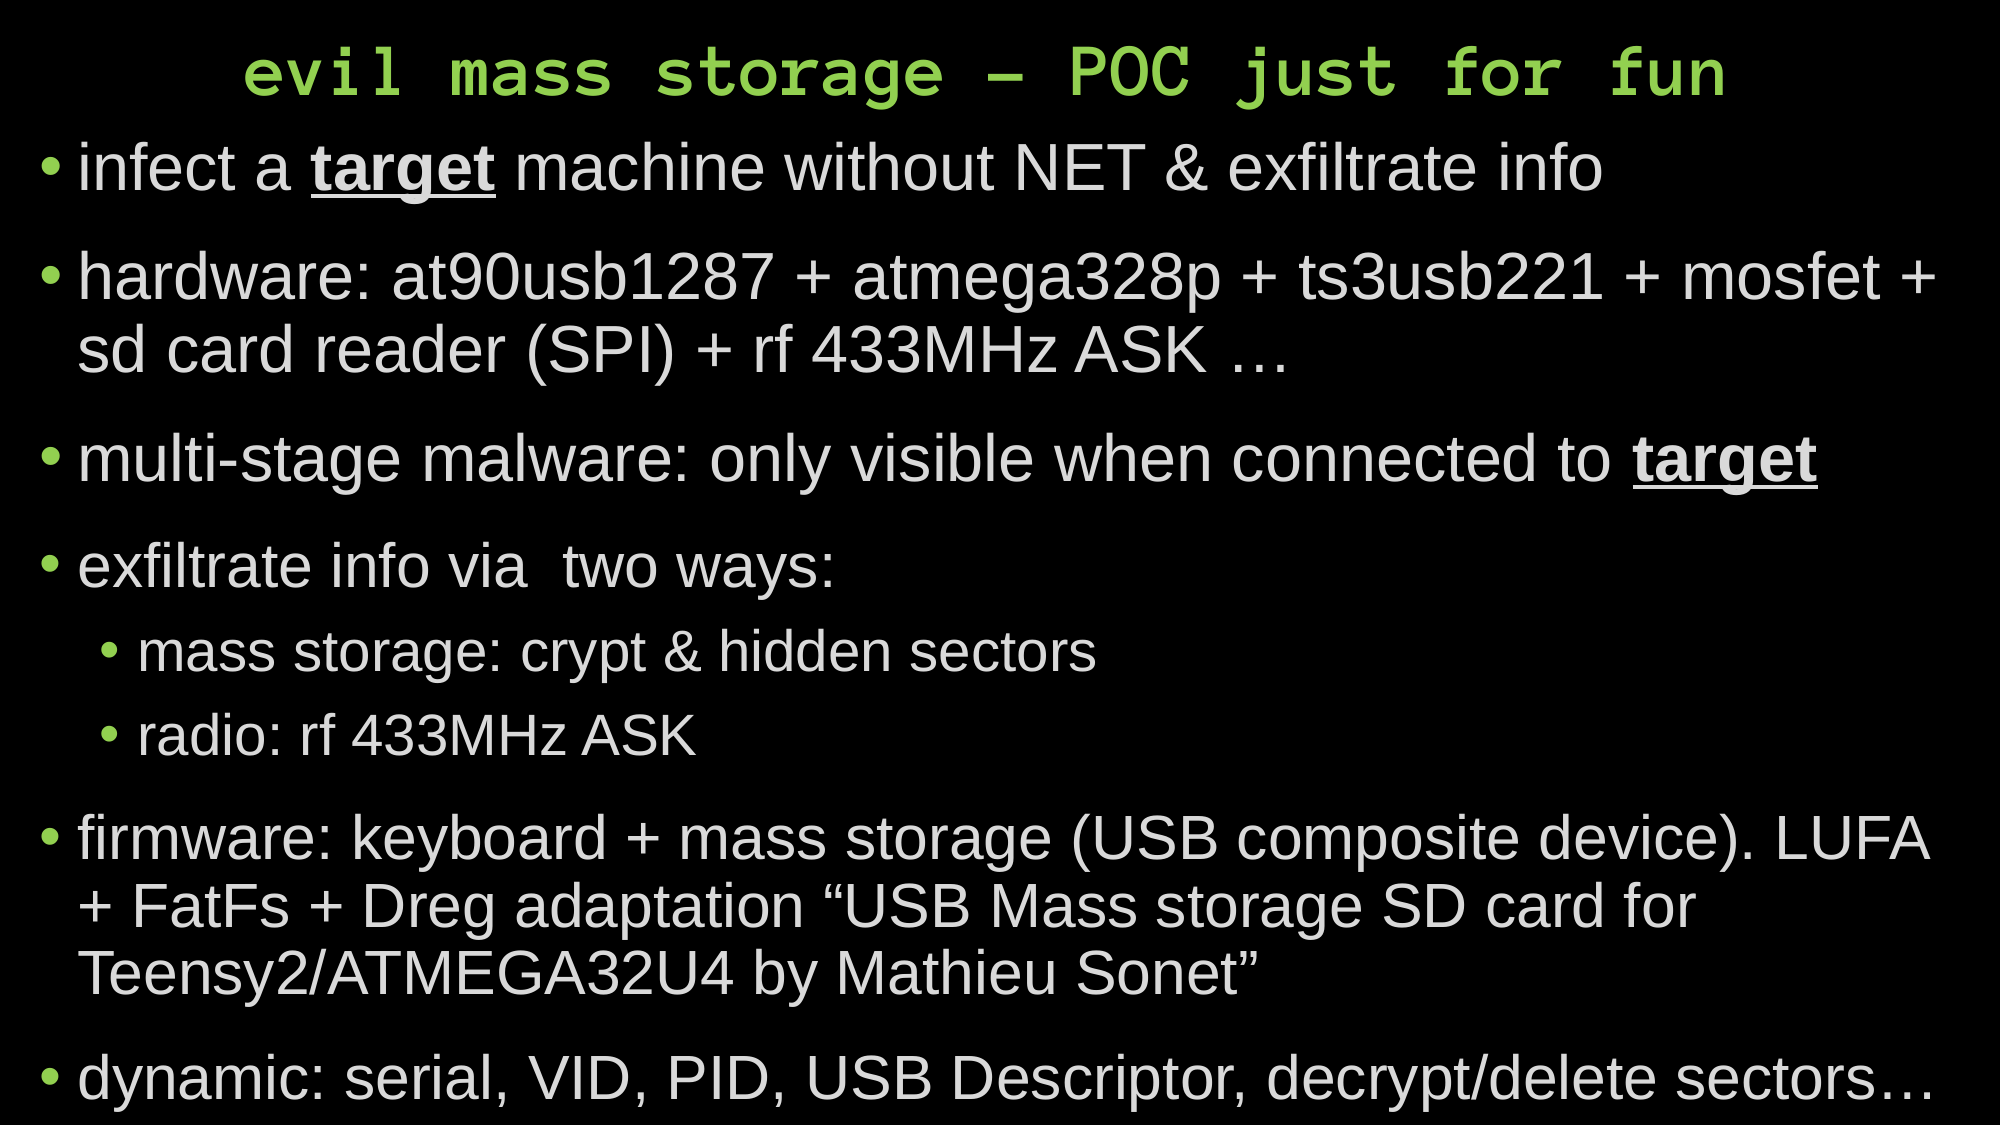

# evil mass storage – POC just for fun
infect a target machine without NET & exfiltrate info
hardware: at90usb1287 + atmega328p + ts3usb221 + mosfet + sd card reader (SPI) + rf 433MHz ASK …
multi-stage malware: only visible when connected to target
exfiltrate info via  two ways:
mass storage: crypt & hidden sectors
radio: rf 433MHz ASK
firmware: keyboard + mass storage (USB composite device). LUFA + FatFs + Dreg adaptation “USB Mass storage SD card for Teensy2/ATMEGA32U4 by Mathieu Sonet”
dynamic: serial, VID, PID, USB Descriptor, decrypt/delete sectors…